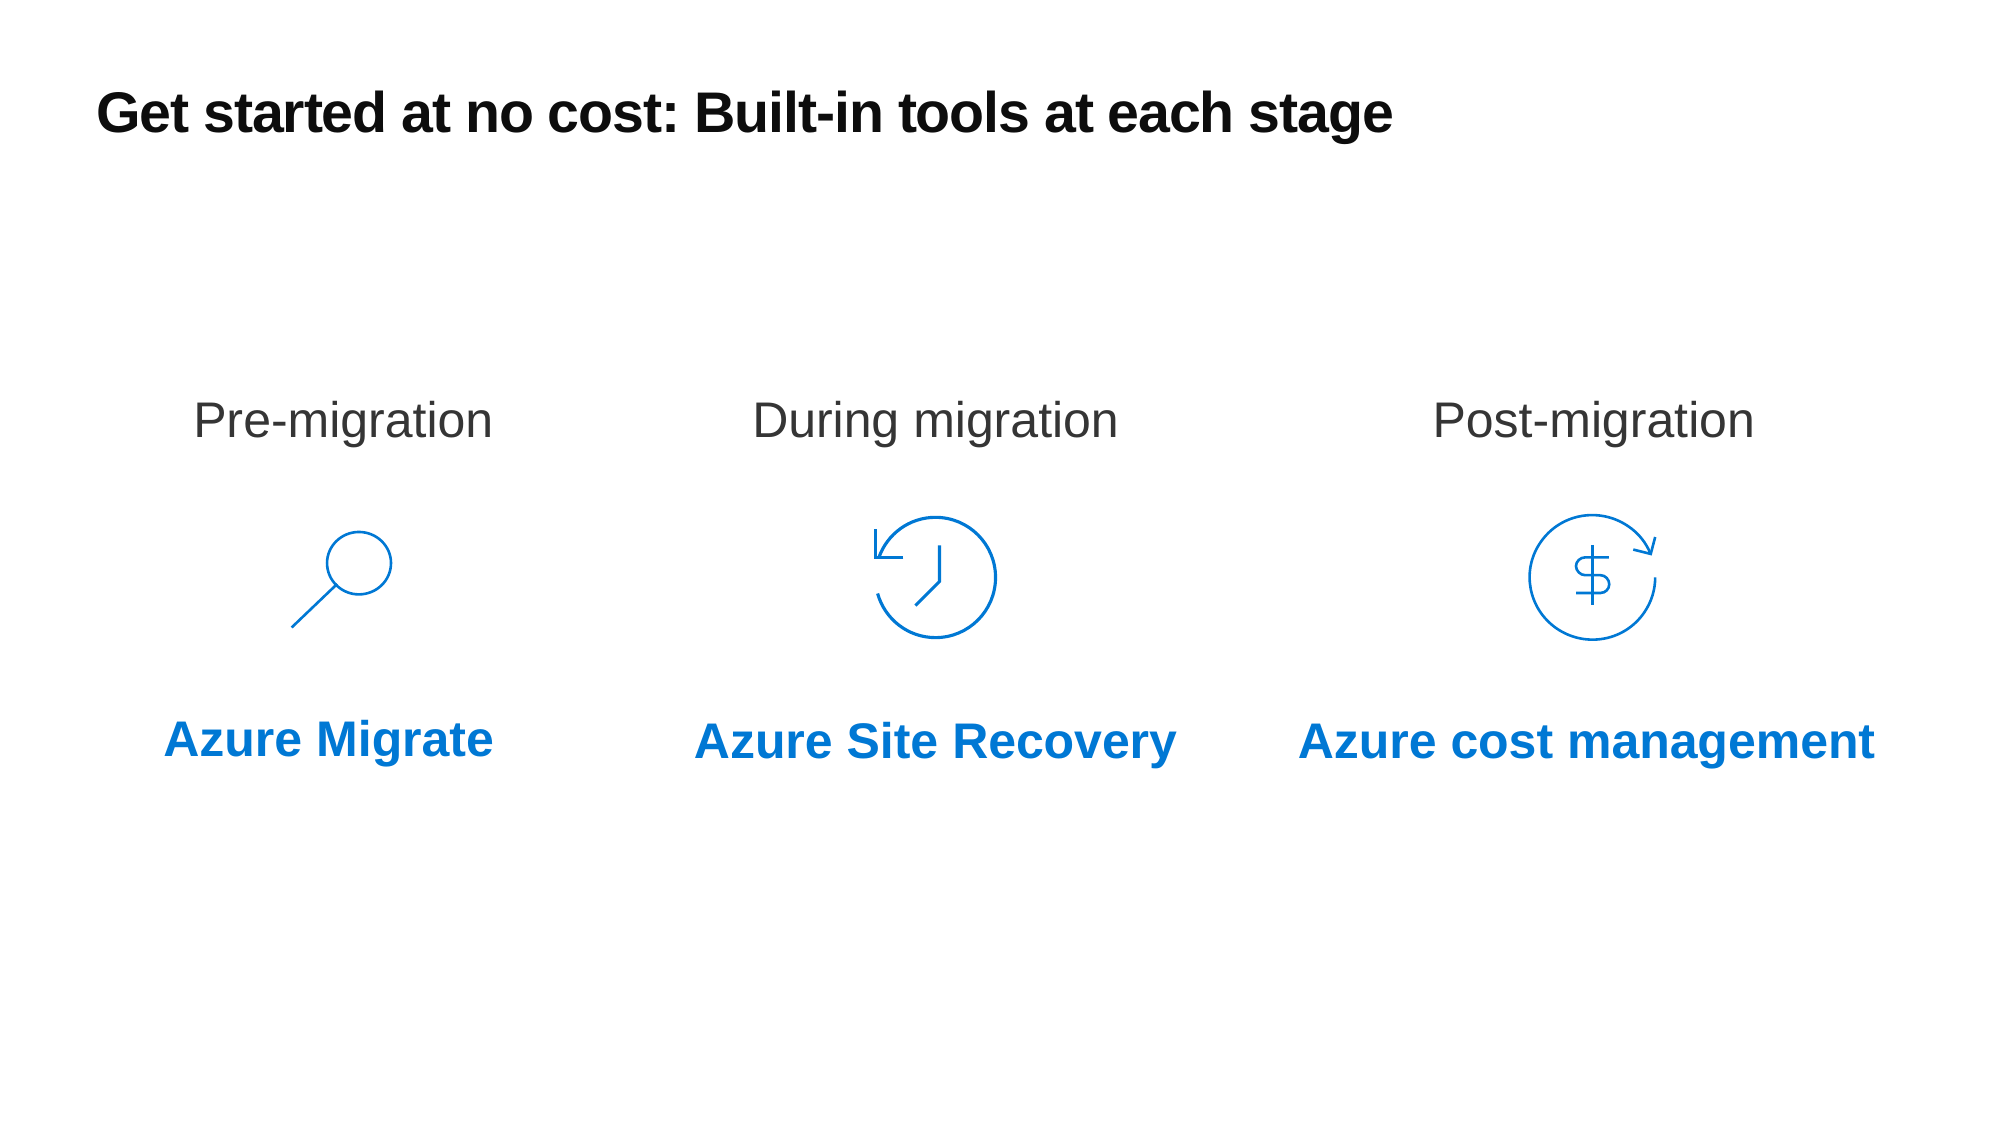

# Get started at no cost: Built-in tools at each stage
Pre-migration
Azure Migrate
During migration
Azure Site Recovery
Post-migration

Azure cost management